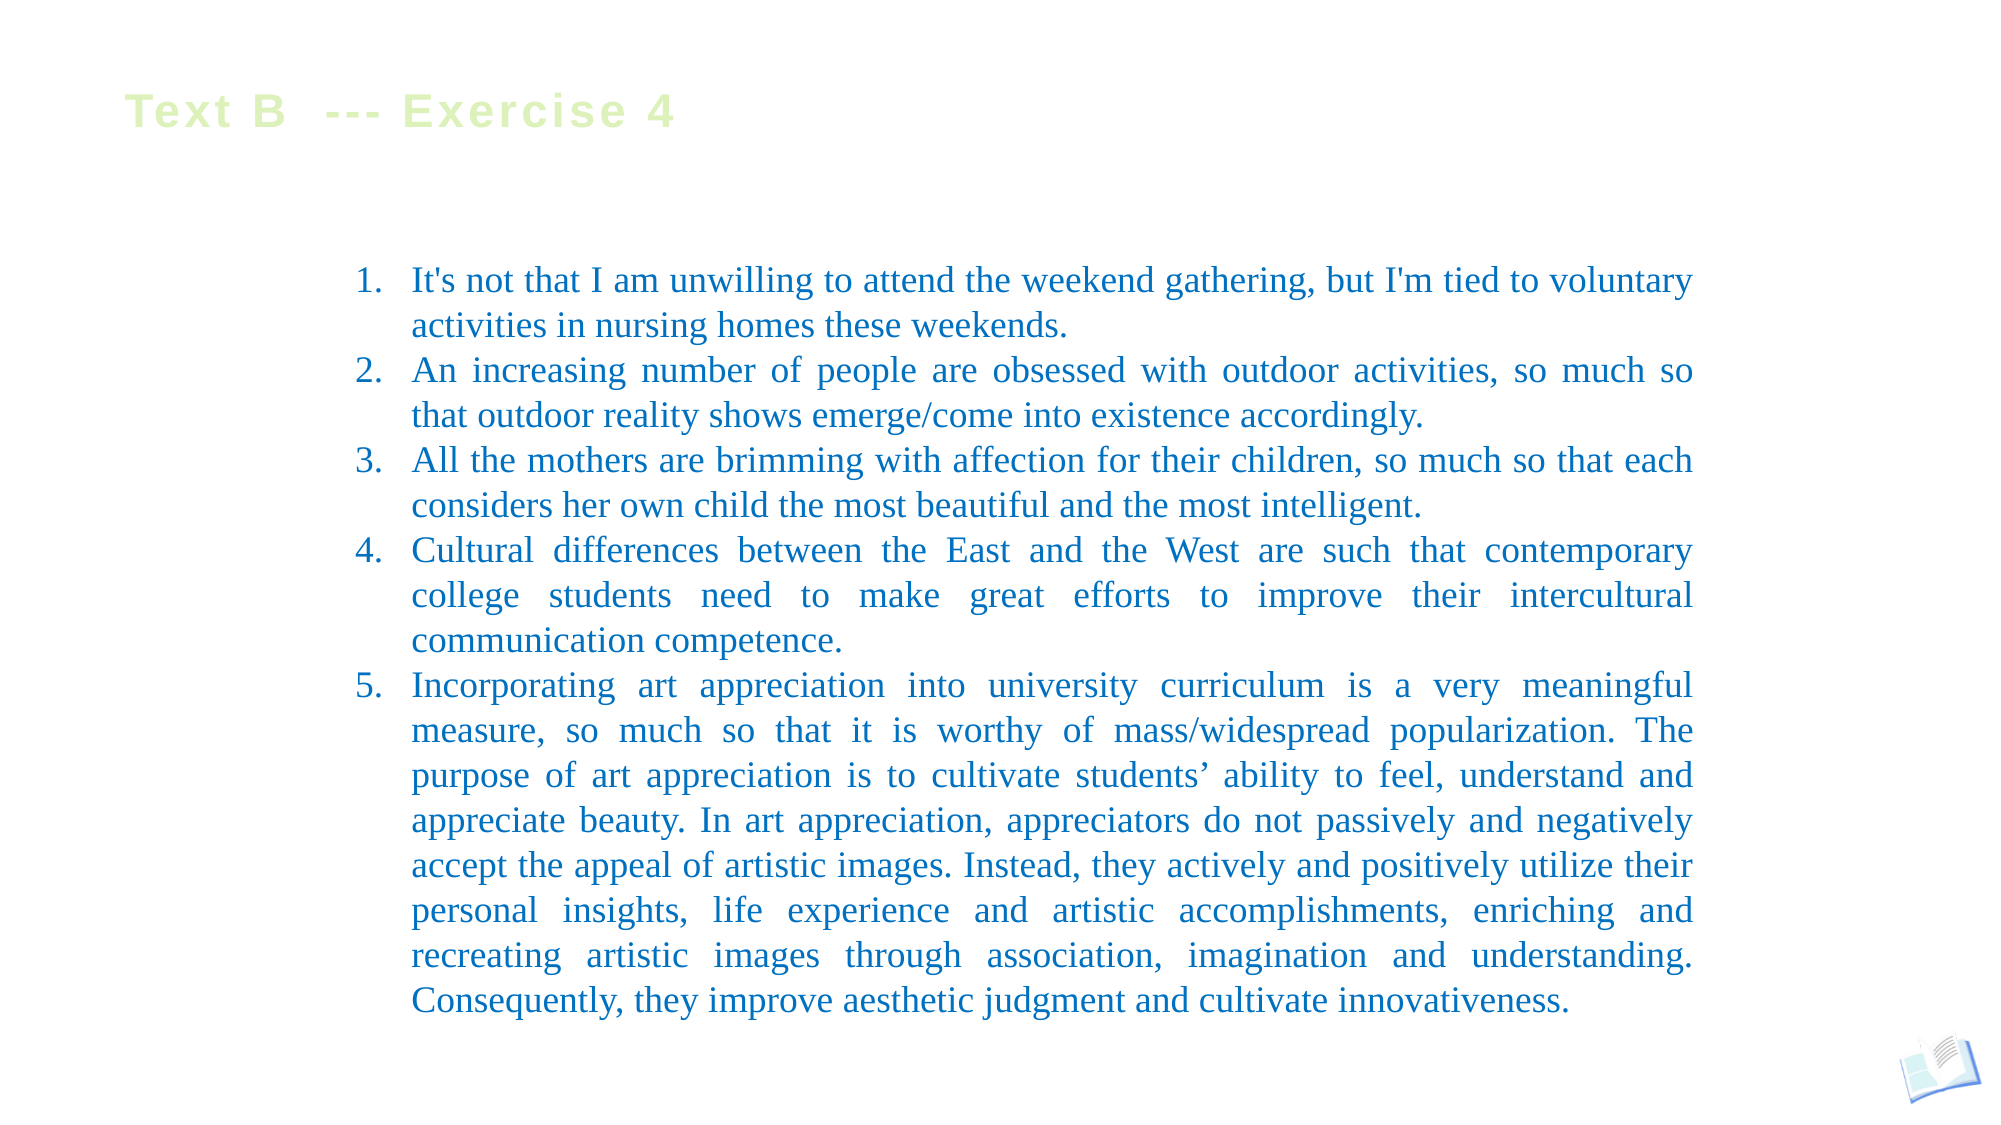

# Text B  --- Exercise 4
It's not that I am unwilling to attend the weekend gathering, but I'm tied to voluntary activities in nursing homes these weekends.
An increasing number of people are obsessed with outdoor activities, so much so that outdoor reality shows emerge/come into existence accordingly.
All the mothers are brimming with affection for their children, so much so that each considers her own child the most beautiful and the most intelligent.
Cultural differences between the East and the West are such that contemporary college students need to make great efforts to improve their intercultural communication competence.
Incorporating art appreciation into university curriculum is a very meaningful measure, so much so that it is worthy of mass/widespread popularization. The purpose of art appreciation is to cultivate students’ ability to feel, understand and appreciate beauty. In art appreciation, appreciators do not passively and negatively accept the appeal of artistic images. Instead, they actively and positively utilize their personal insights, life experience and artistic accomplishments, enriching and recreating artistic images through association, imagination and understanding. Consequently, they improve aesthetic judgment and cultivate innovativeness.